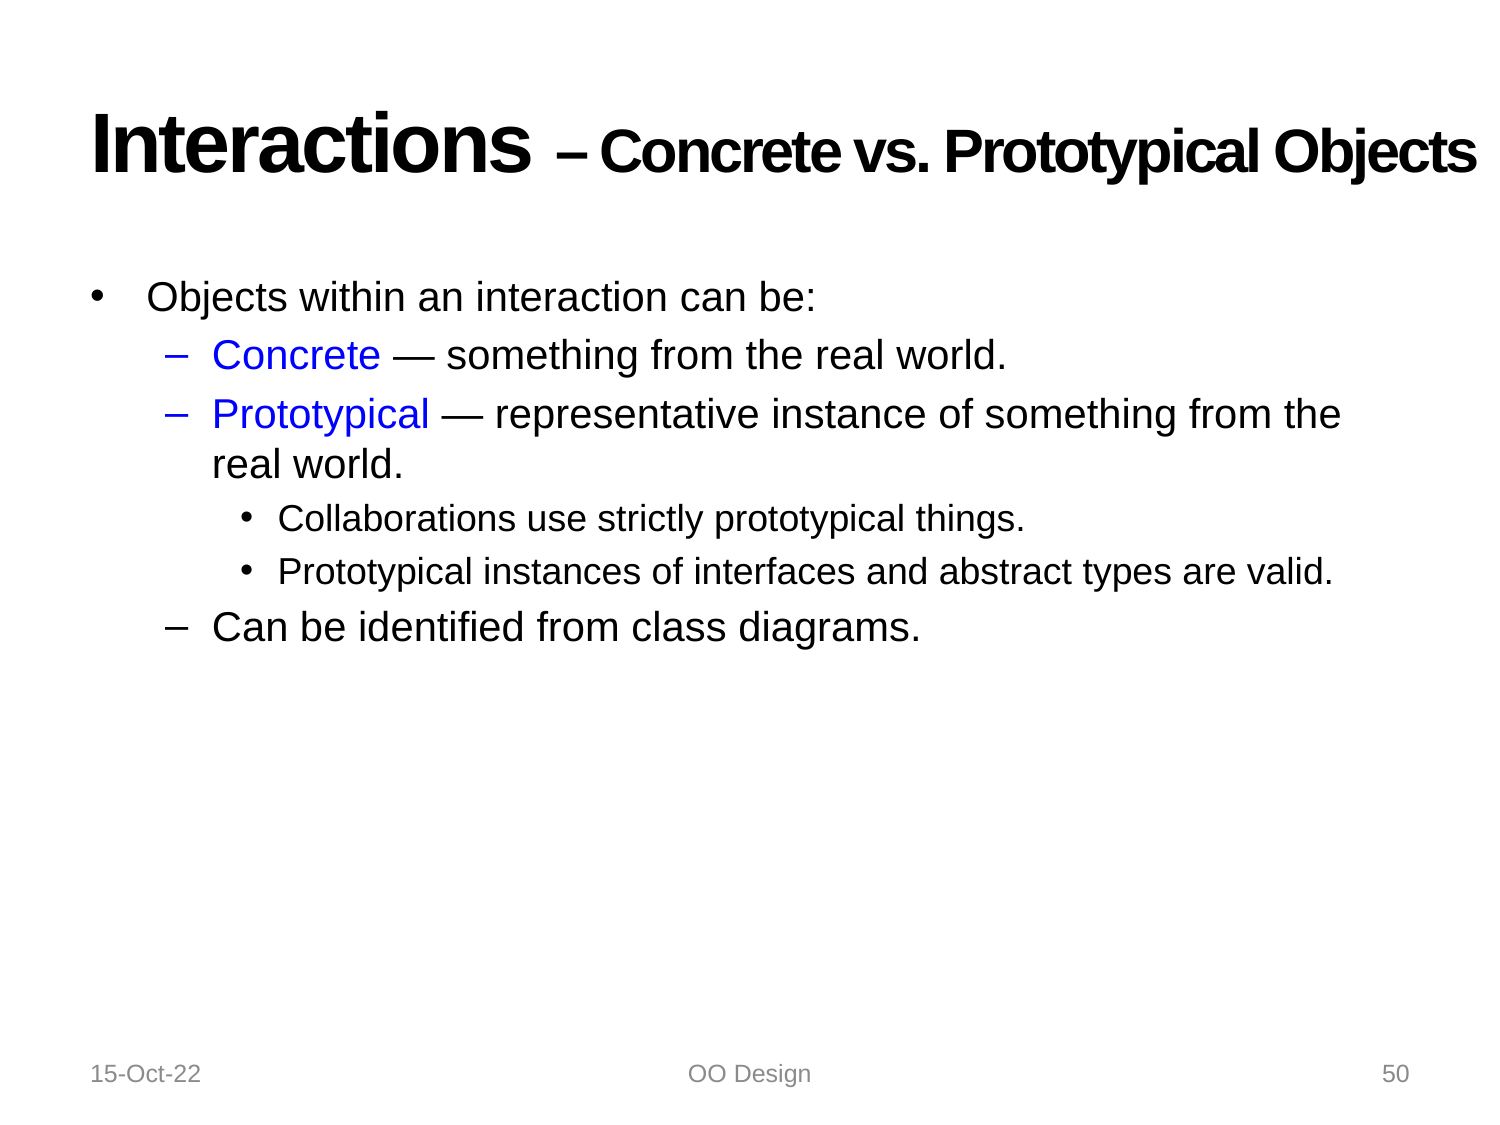

# Interactions – Concrete vs. Prototypical Objects
Objects within an interaction can be:
Concrete — something from the real world.
Prototypical — representative instance of something from the real world.
Collaborations use strictly prototypical things.
Prototypical instances of interfaces and abstract types are valid.
Can be identified from class diagrams.
15-Oct-22
OO Design
50